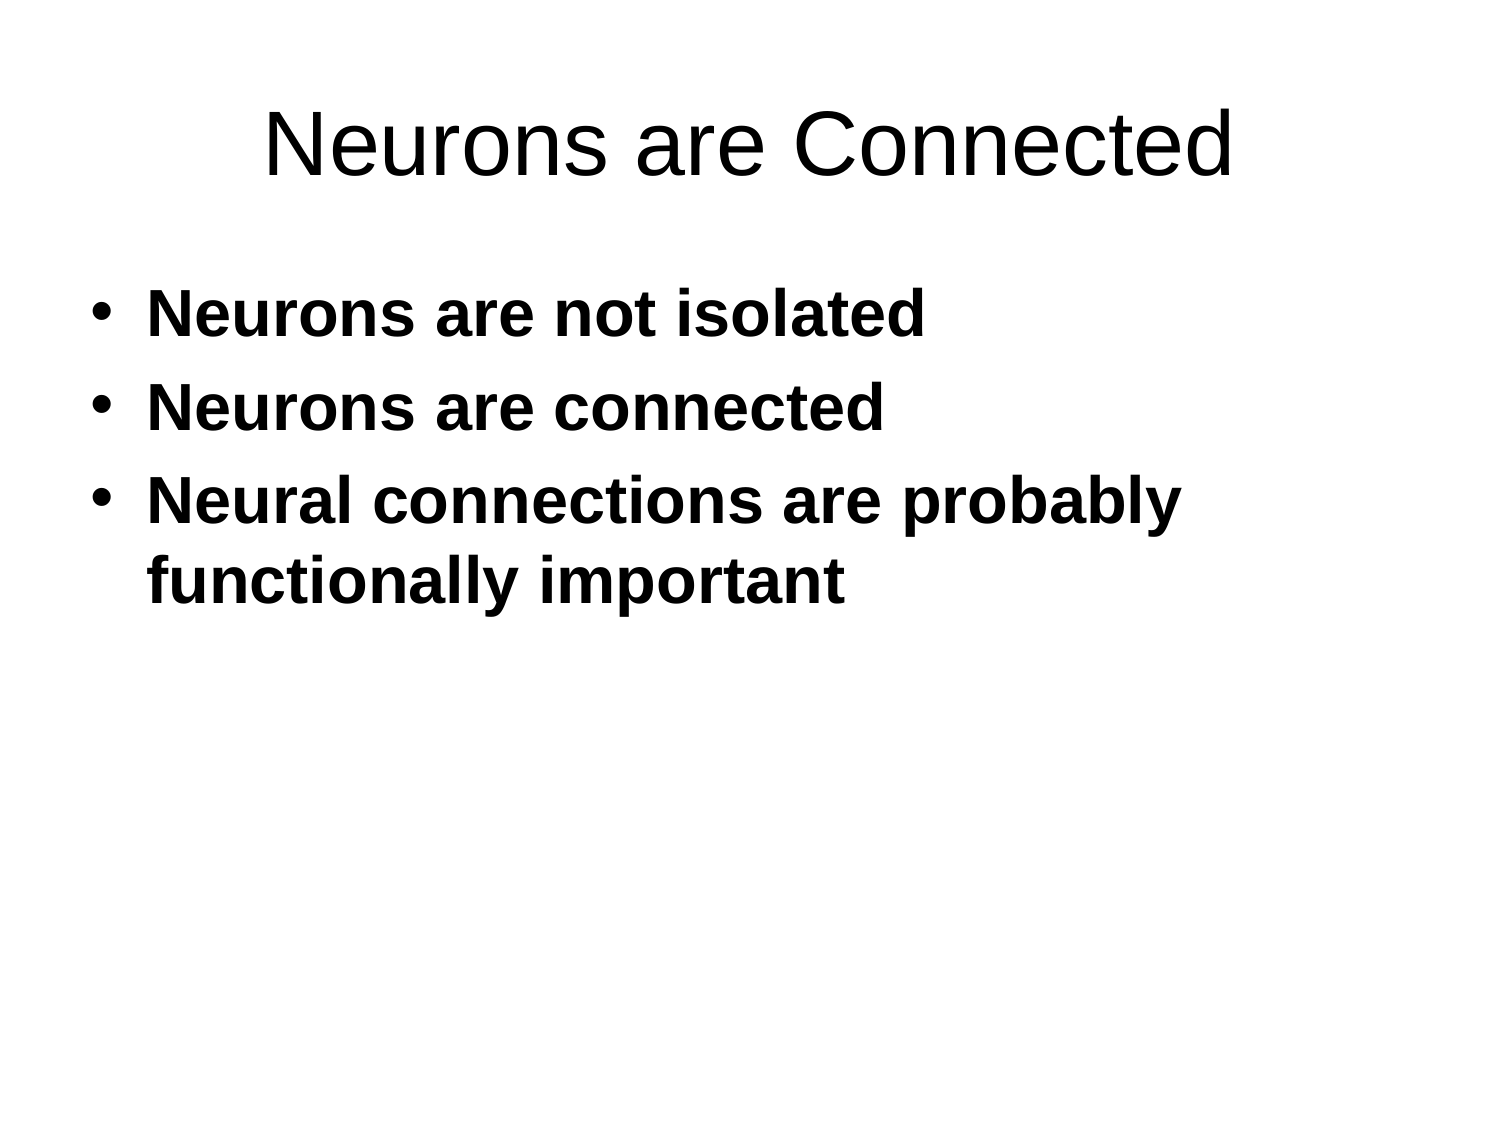

# Neurons are Connected
Neurons are not isolated
Neurons are connected
Neural connections are probably functionally important